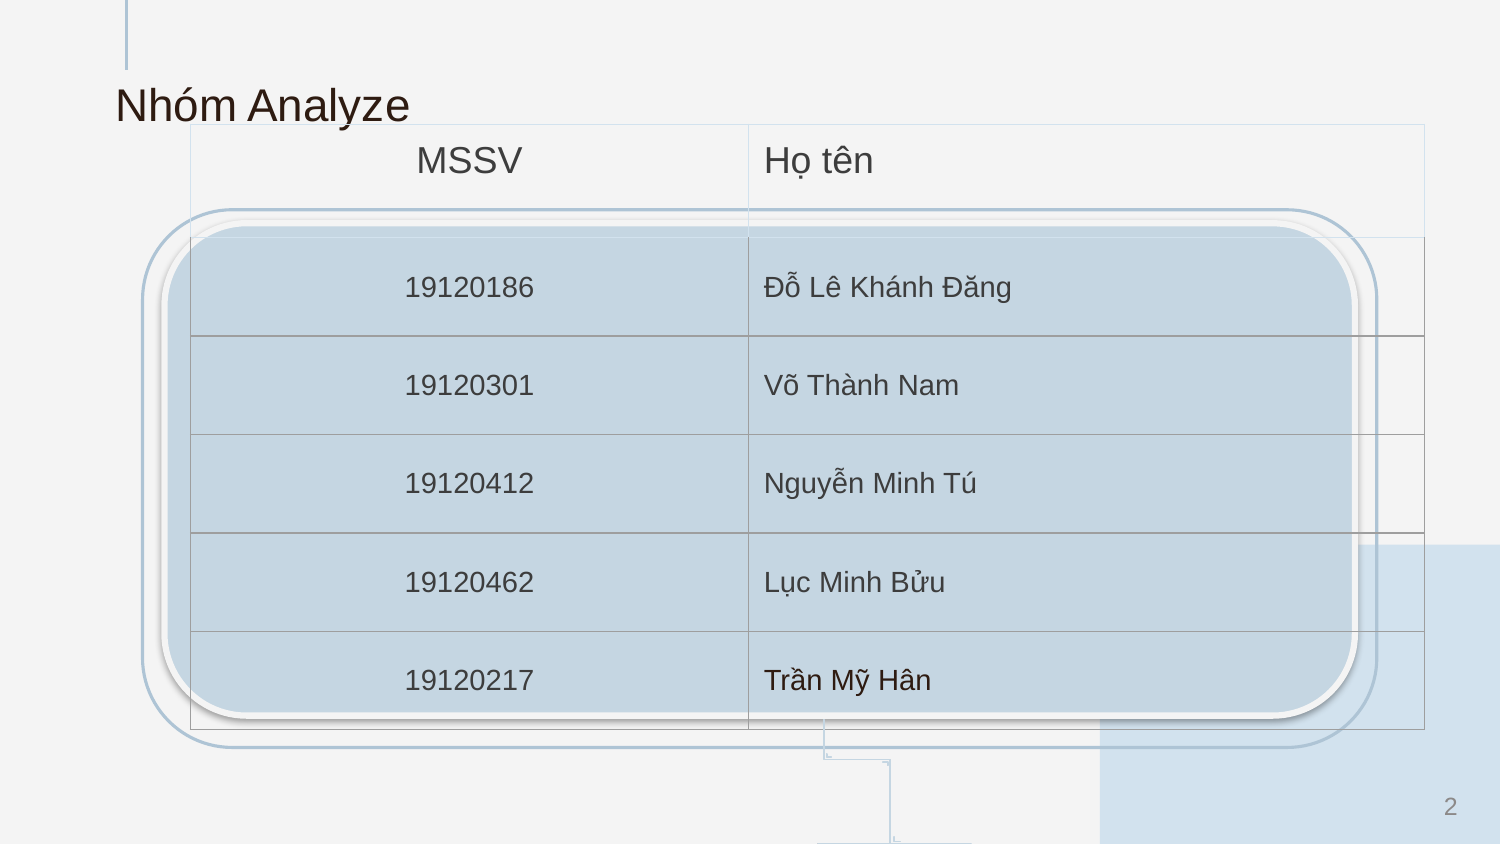

# Nhóm Analyze
| MSSV | Họ tên |
| --- | --- |
| 19120186 | Đỗ Lê Khánh Đăng |
| 19120301 | Võ Thành Nam |
| 19120412 | Nguyễn Minh Tú |
| 19120462 | Lục Minh Bửu |
| 19120217 | Trần Mỹ Hân |

2